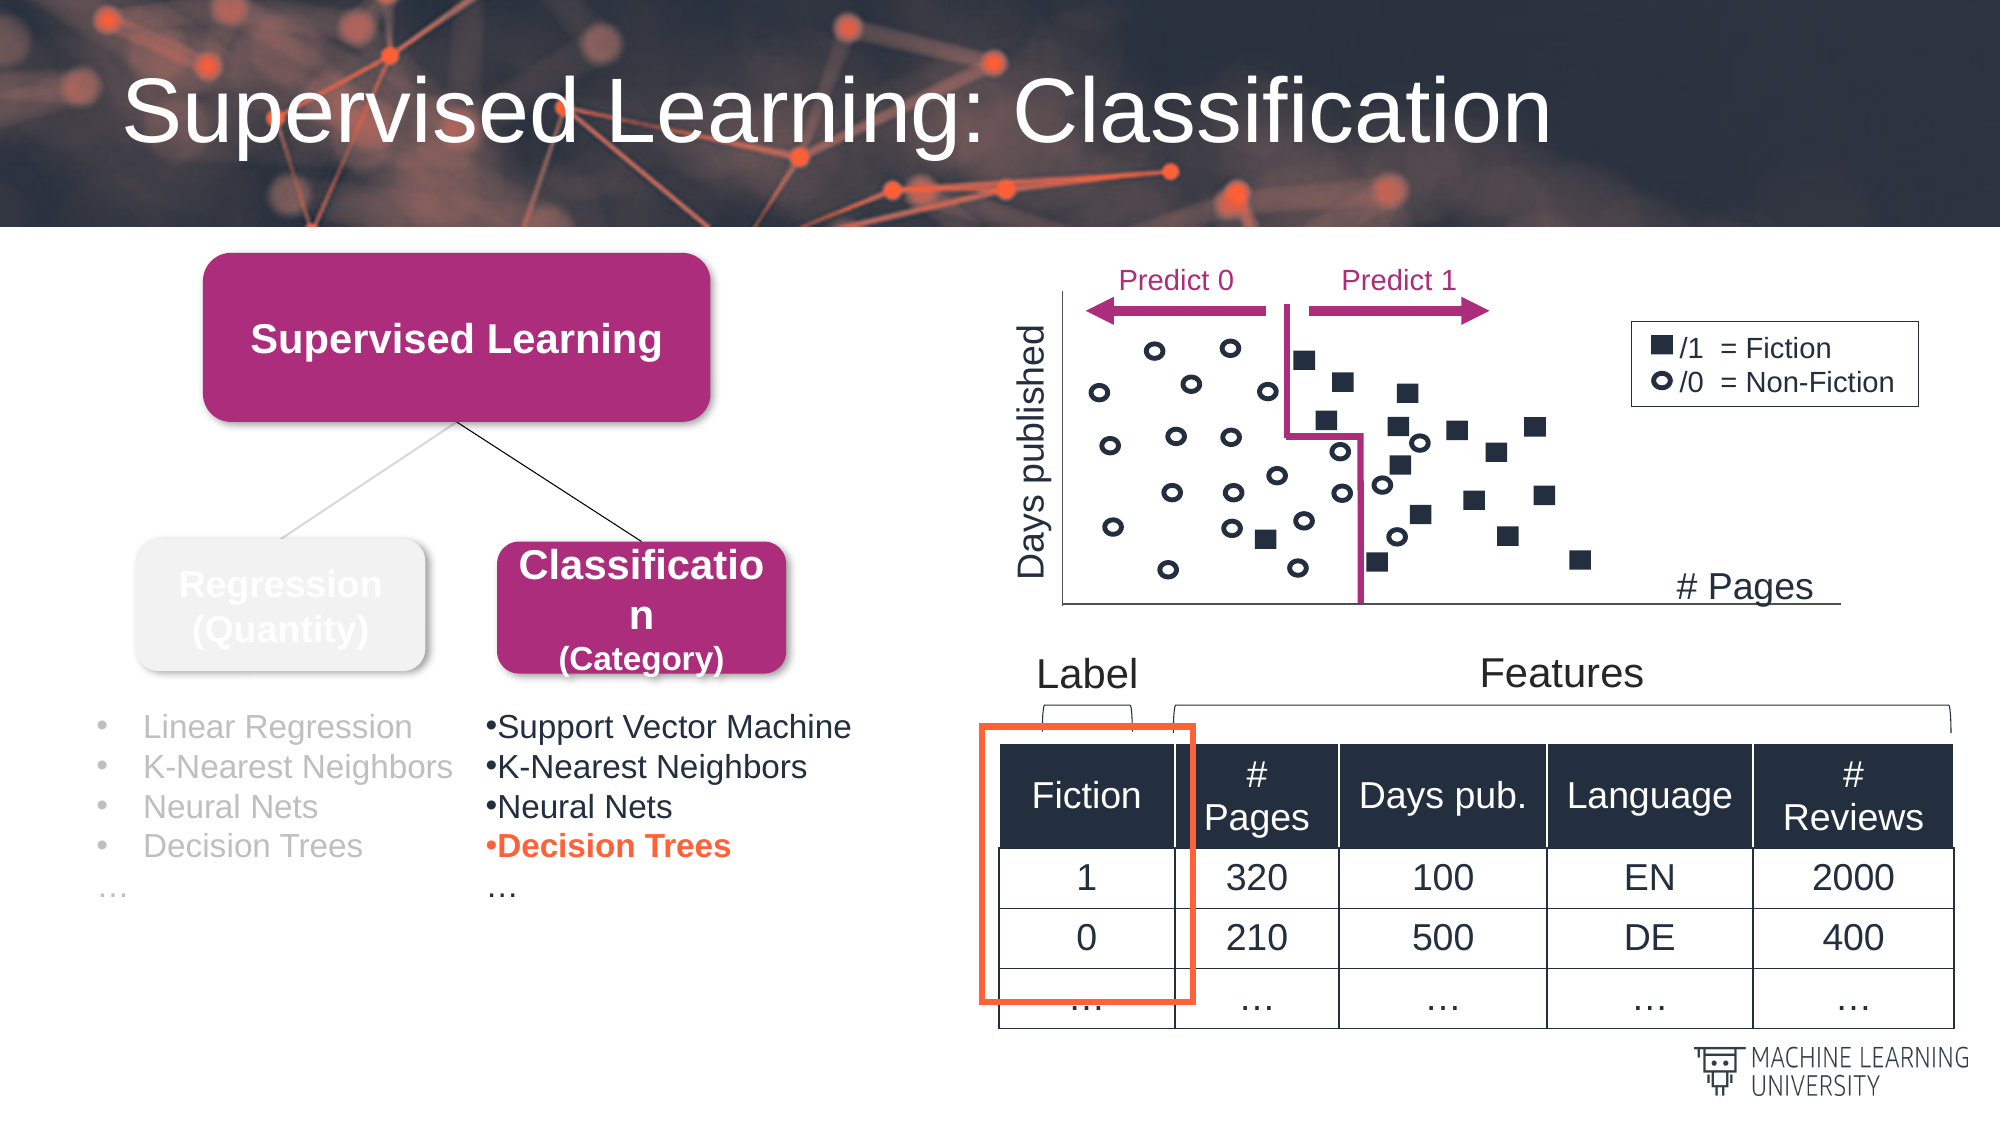

# Supervised Learning: Classification
Supervised Learning
Predict 1
Predict 0
    /1  = Fiction
    /0  = Non-Fiction

Days published

# Pages

Regression
(Quantity)
Classification
(Category)
Features
Label

Linear Regression
K-Nearest Neighbors
Neural Nets
Decision Trees
…
Support Vector Machine
K-Nearest Neighbors
Neural Nets
Decision Trees
…

| Fiction | # Pages | Days pub. | Language | # Reviews |
| --- | --- | --- | --- | --- |
| 1 | 320 | 100 | EN | 2000 |
| 0 | 210 | 500 | DE | 400 |
| … | … | … | … | … |